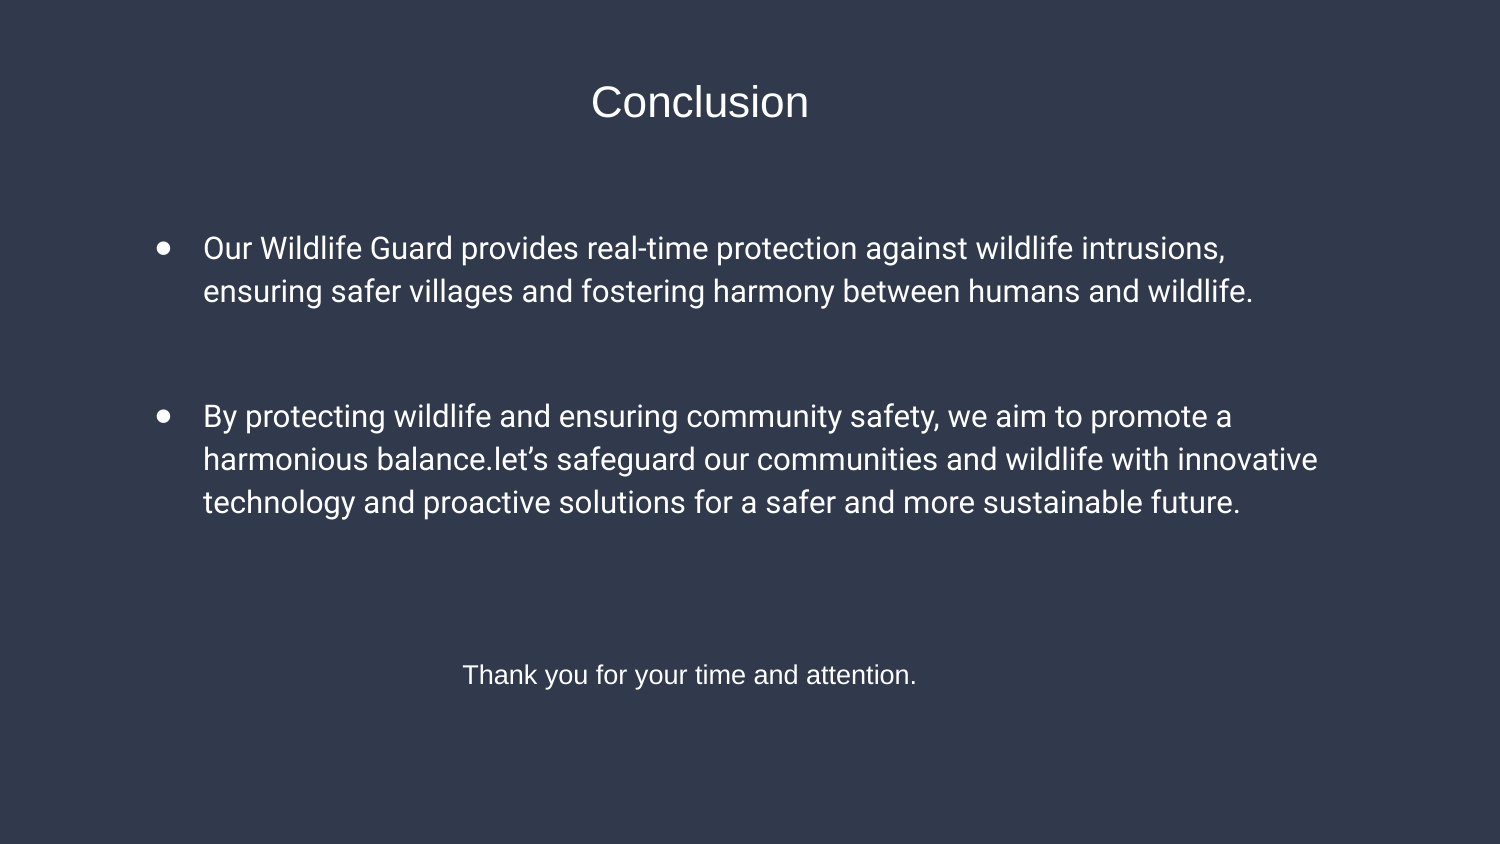

# Conclusion
Our Wildlife Guard provides real-time protection against wildlife intrusions, ensuring safer villages and fostering harmony between humans and wildlife.

By protecting wildlife and ensuring community safety, we aim to promote a harmonious balance.let’s safeguard our communities and wildlife with innovative technology and proactive solutions for a safer and more sustainable future.
Thank you for your time and attention.